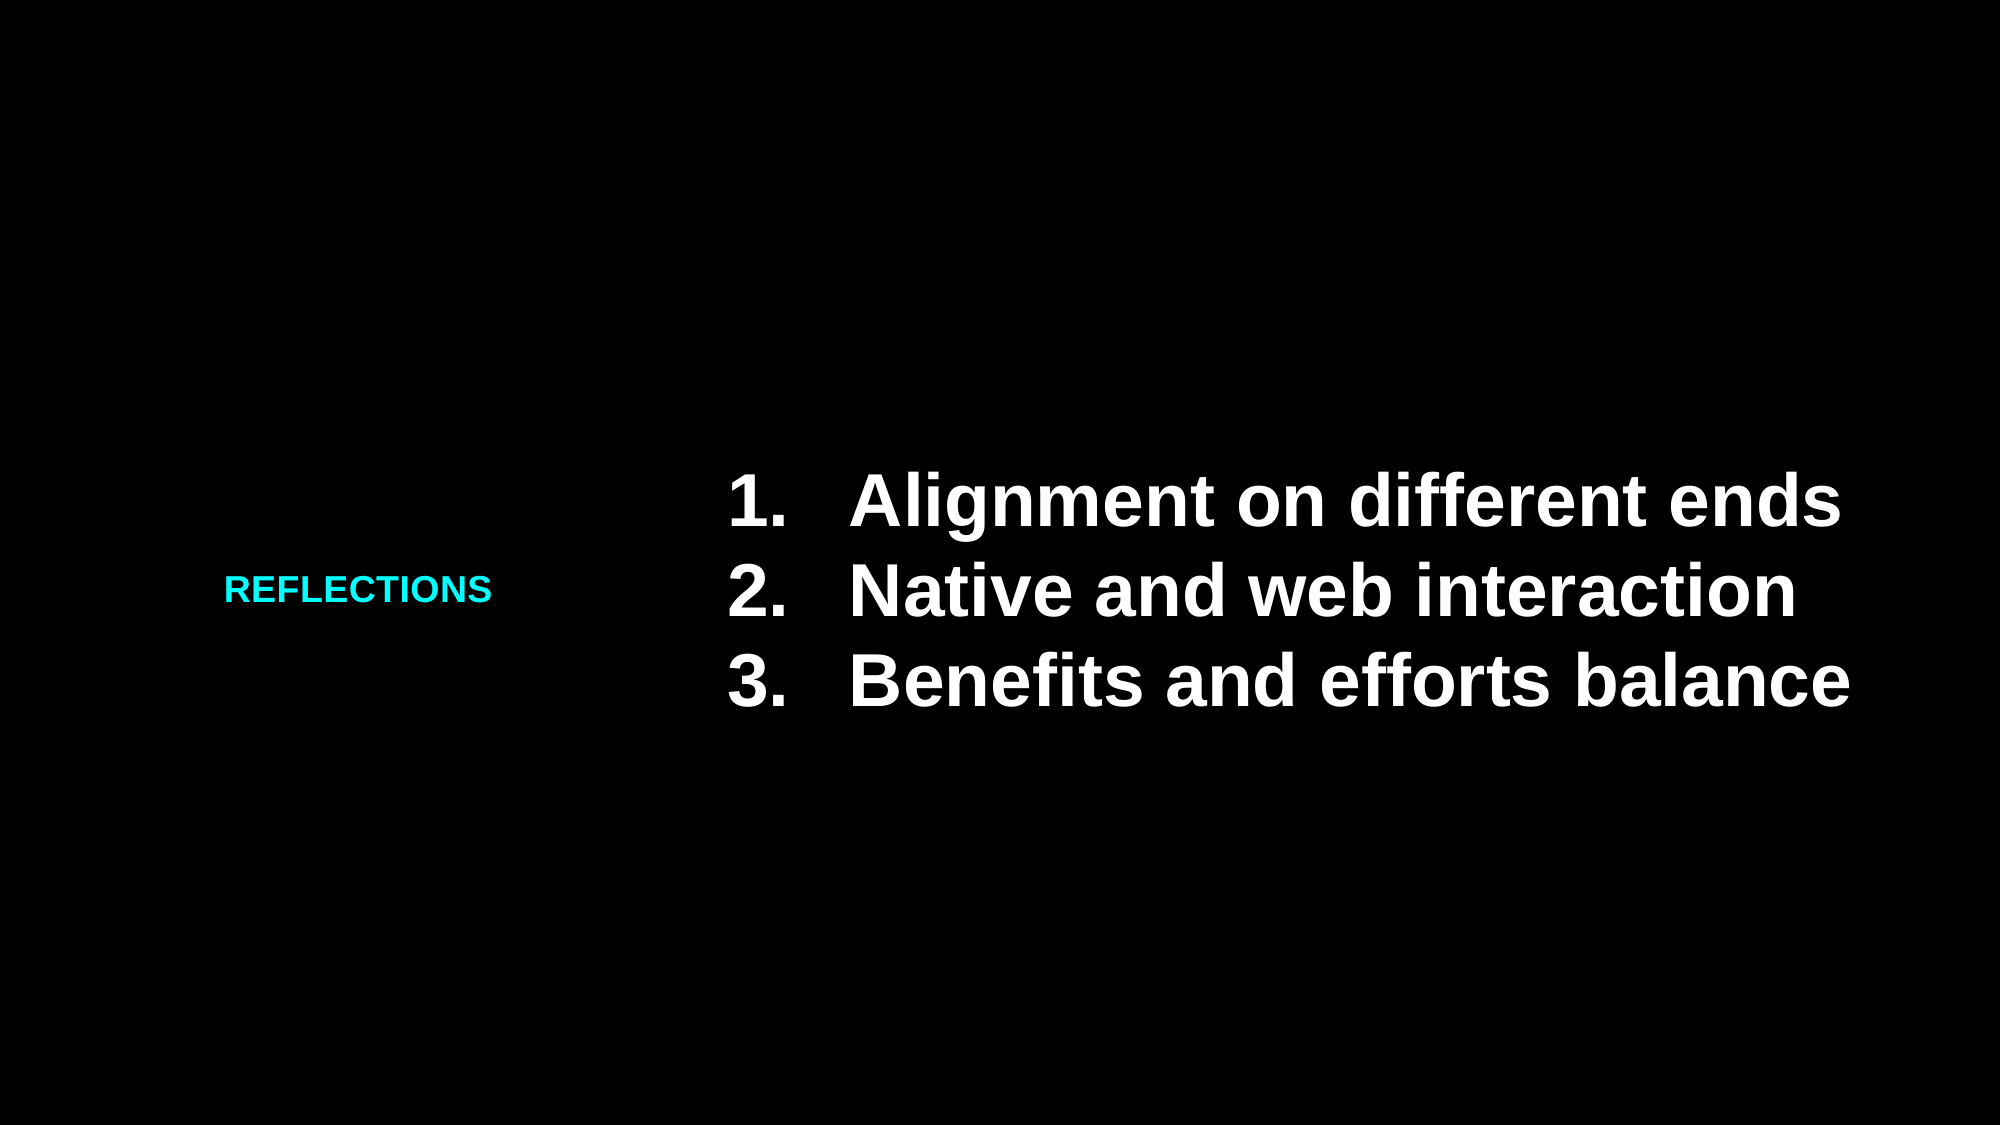

Alignment on different ends
Native and web interaction
Benefits and efforts balance
Reflections